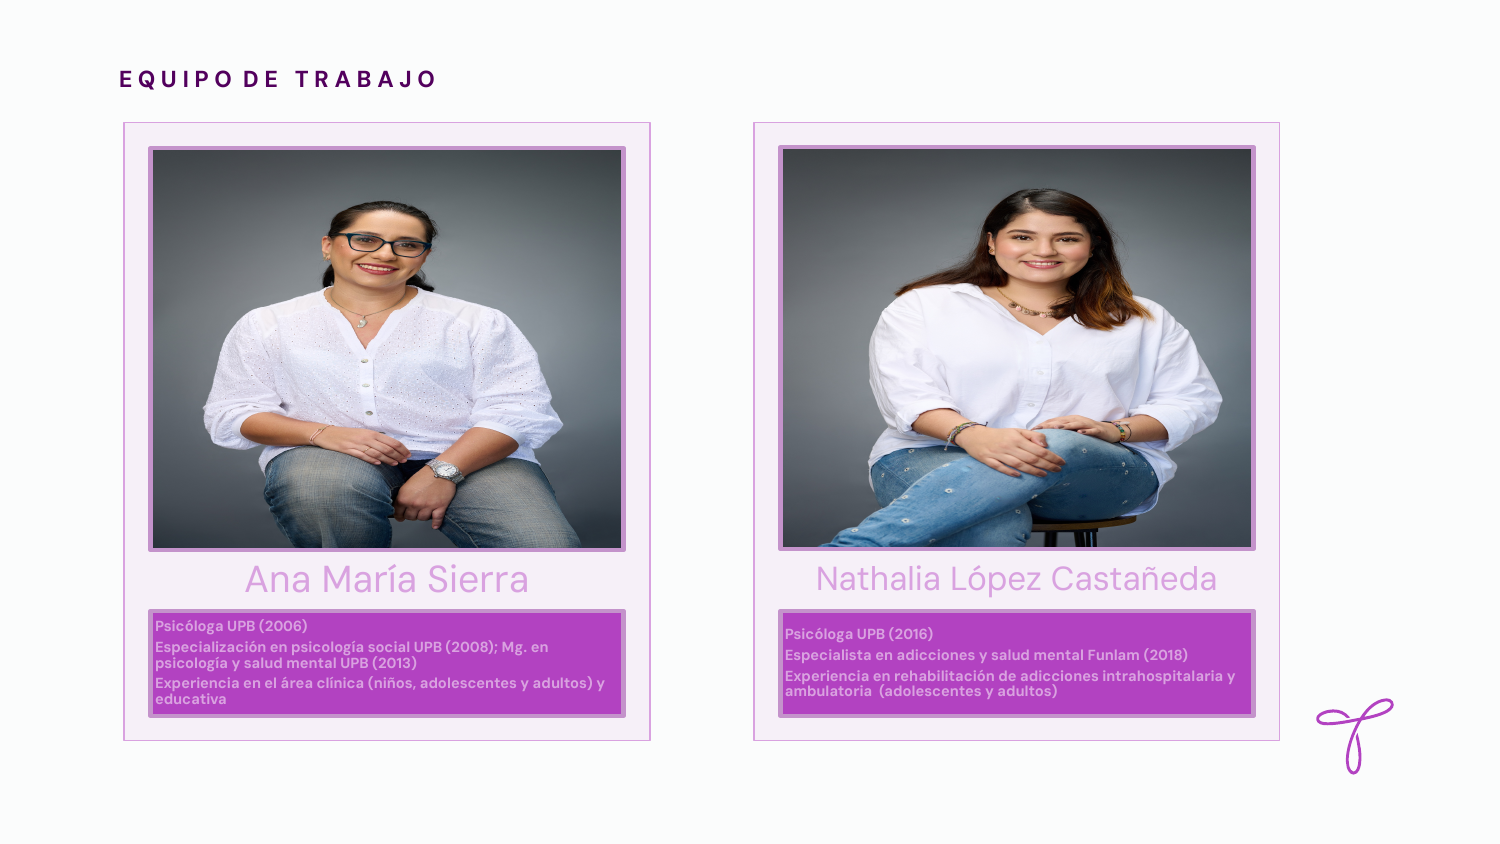

E Q U I P O  D E   T R A B A J O

Psicóloga UPB (2006)
Especialización en psicología social UPB (2008); Mg. en psicología y salud mental UPB (2013)
Experiencia en el área clínica (niños, adolescentes y adultos) y educativa
Ana María Sierra
Psicóloga UPB (2016)
Especialista en adicciones y salud mental Funlam (2018)
Experiencia en rehabilitación de adicciones intrahospitalaria y ambulatoria  (adolescentes y adultos)
Nathalia López Castañeda